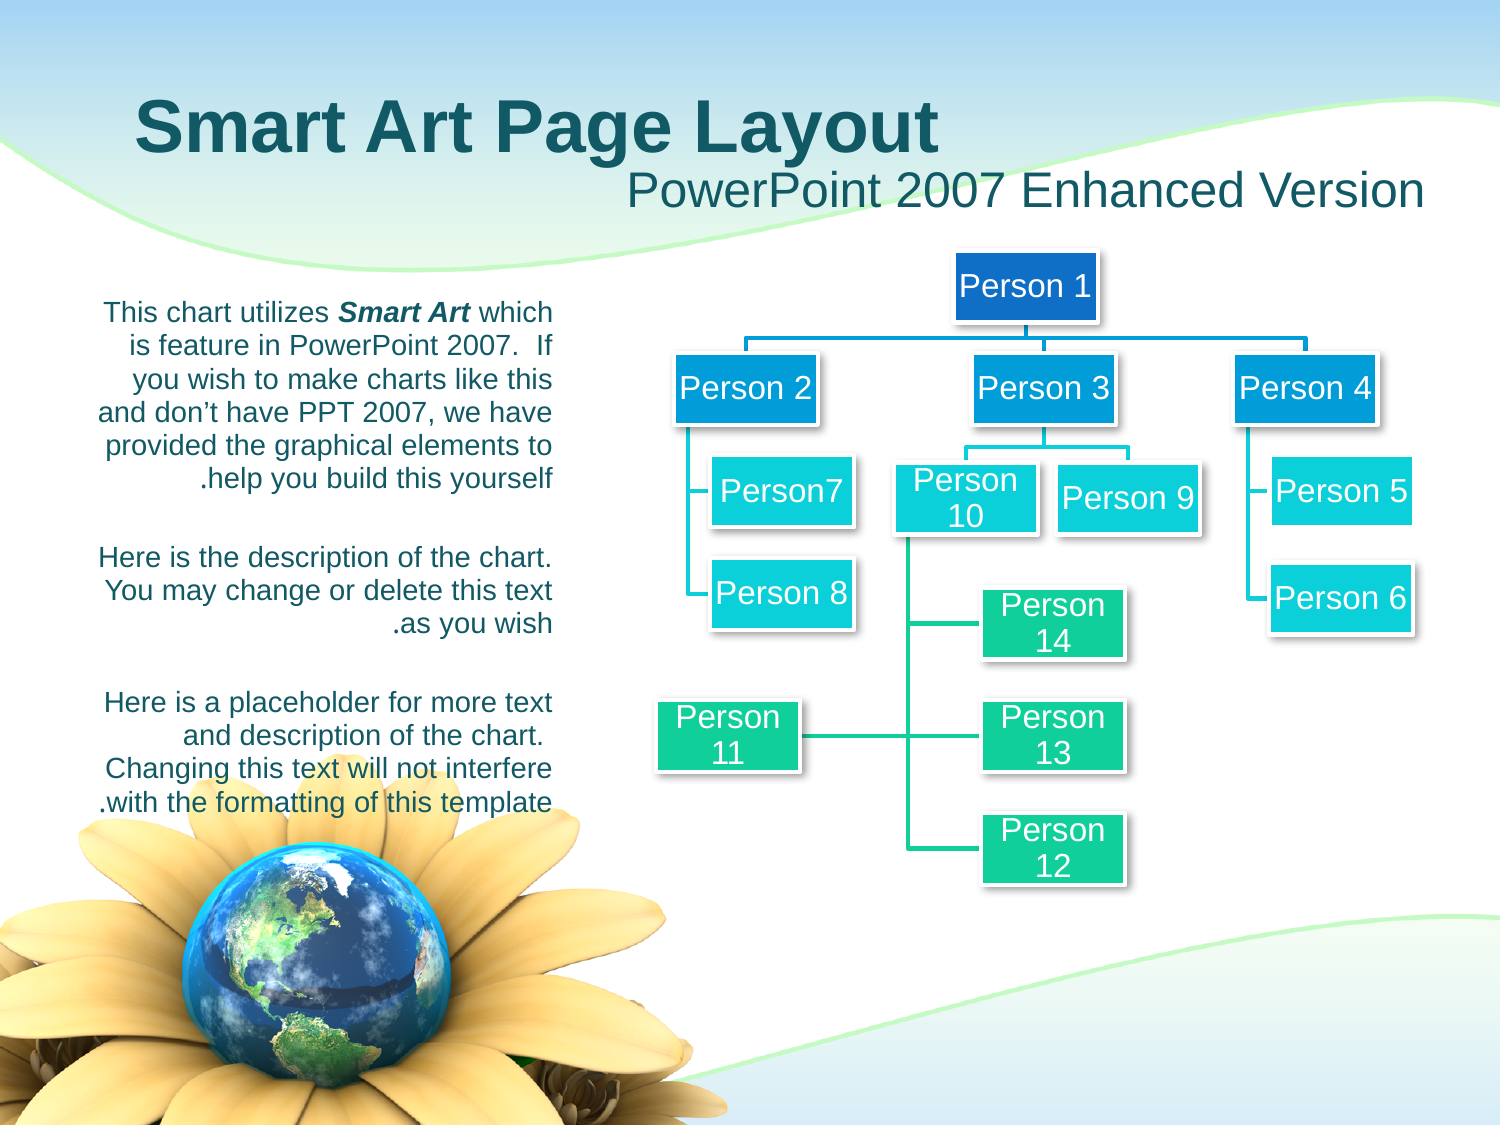

# Smart Art Page Layout
PowerPoint 2007 Enhanced Version
Person 1
Person 2
Person7
Person 8
Person 3
Person 9
Person 10
Person 11
Person 12
Person 13
Person 14
Person 4
Person 5
Person 6
This chart utilizes Smart Art which is feature in PowerPoint 2007.  If you wish to make charts like this and don’t have PPT 2007, we have provided the graphical elements to help you build this yourself.

Here is the description of the chart.  You may change or delete this text as you wish.

Here is a placeholder for more text and description of the chart.  Changing this text will not interfere with the formatting of this template.